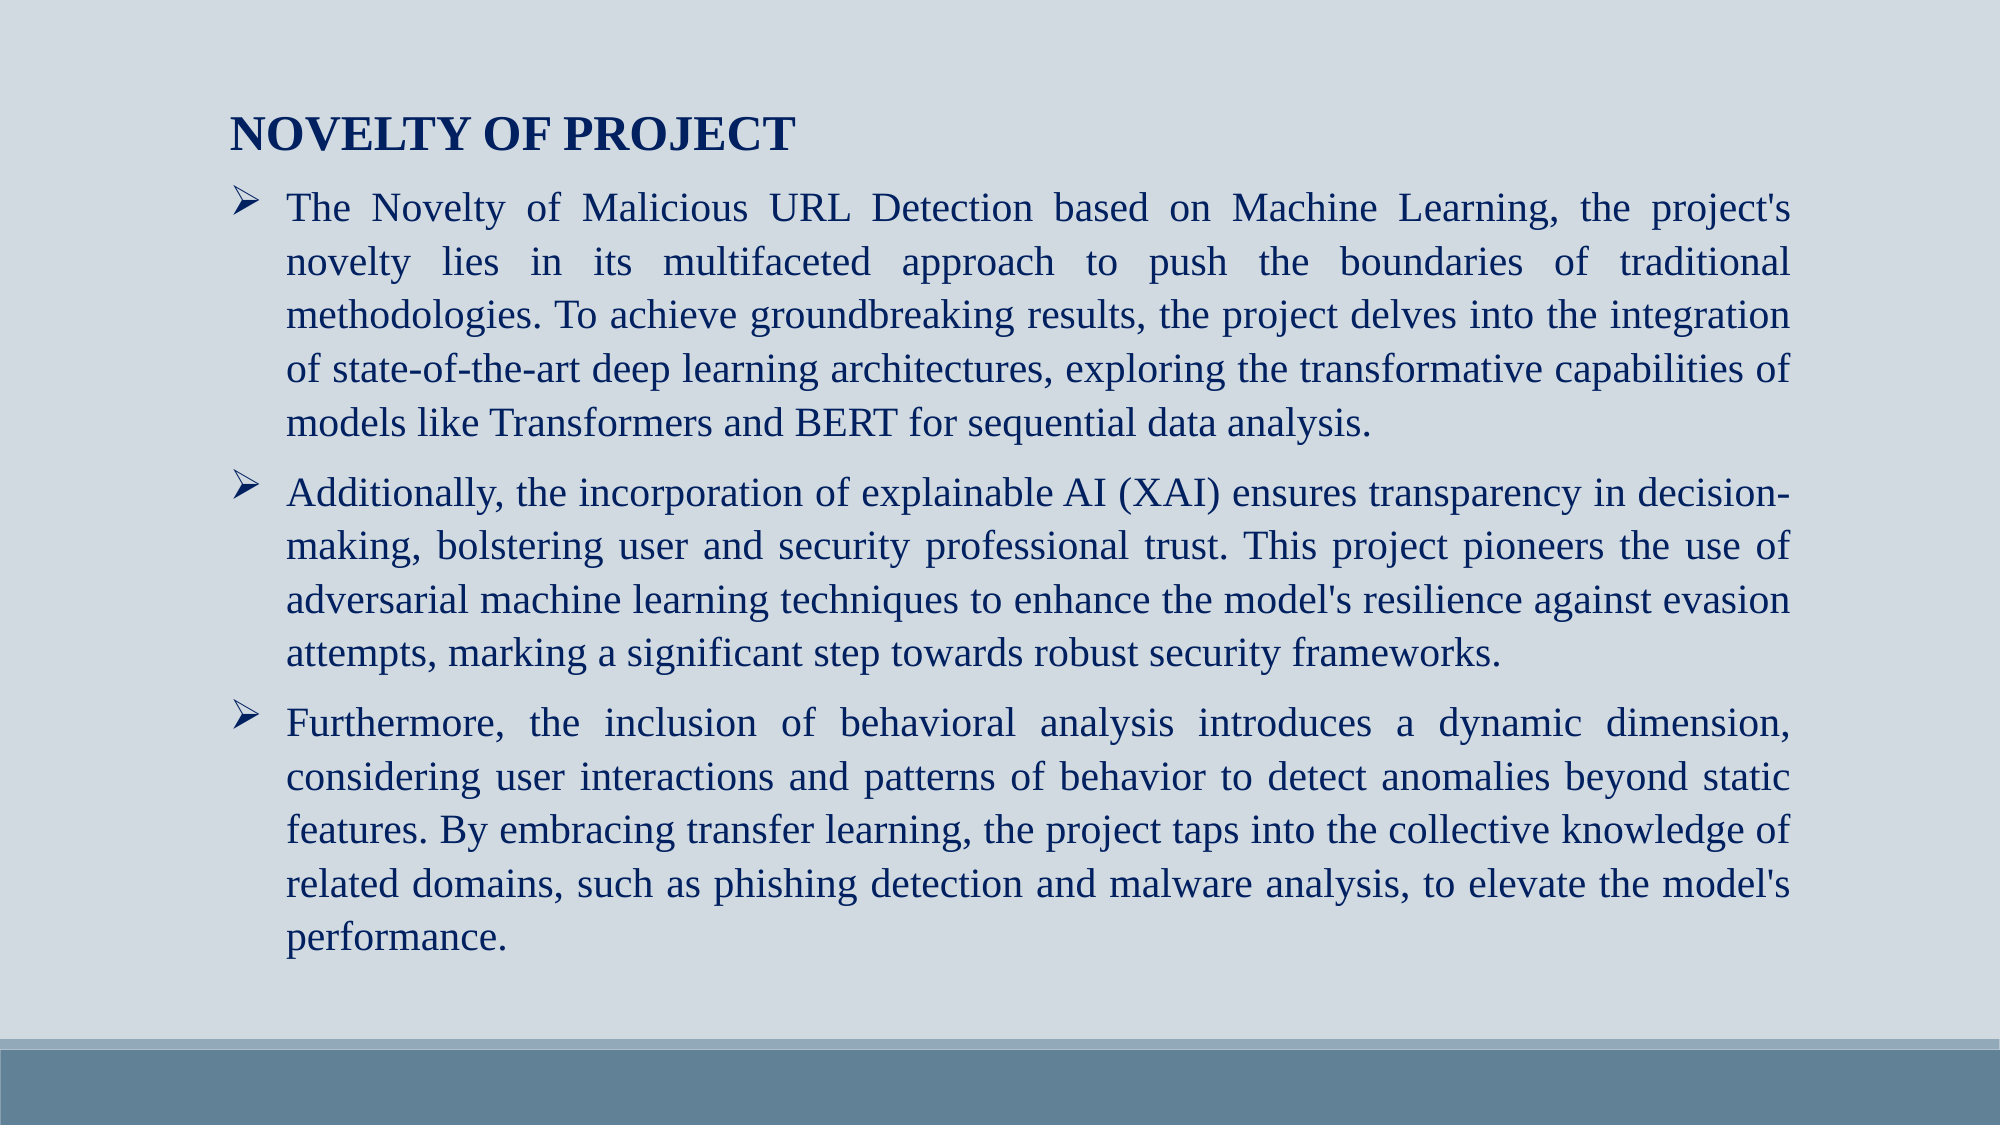

NOVELTY OF PROJECT
The Novelty of Malicious URL Detection based on Machine Learning, the project's novelty lies in its multifaceted approach to push the boundaries of traditional methodologies. To achieve groundbreaking results, the project delves into the integration of state-of-the-art deep learning architectures, exploring the transformative capabilities of models like Transformers and BERT for sequential data analysis.
Additionally, the incorporation of explainable AI (XAI) ensures transparency in decision-making, bolstering user and security professional trust. This project pioneers the use of adversarial machine learning techniques to enhance the model's resilience against evasion attempts, marking a significant step towards robust security frameworks.
Furthermore, the inclusion of behavioral analysis introduces a dynamic dimension, considering user interactions and patterns of behavior to detect anomalies beyond static features. By embracing transfer learning, the project taps into the collective knowledge of related domains, such as phishing detection and malware analysis, to elevate the model's performance.